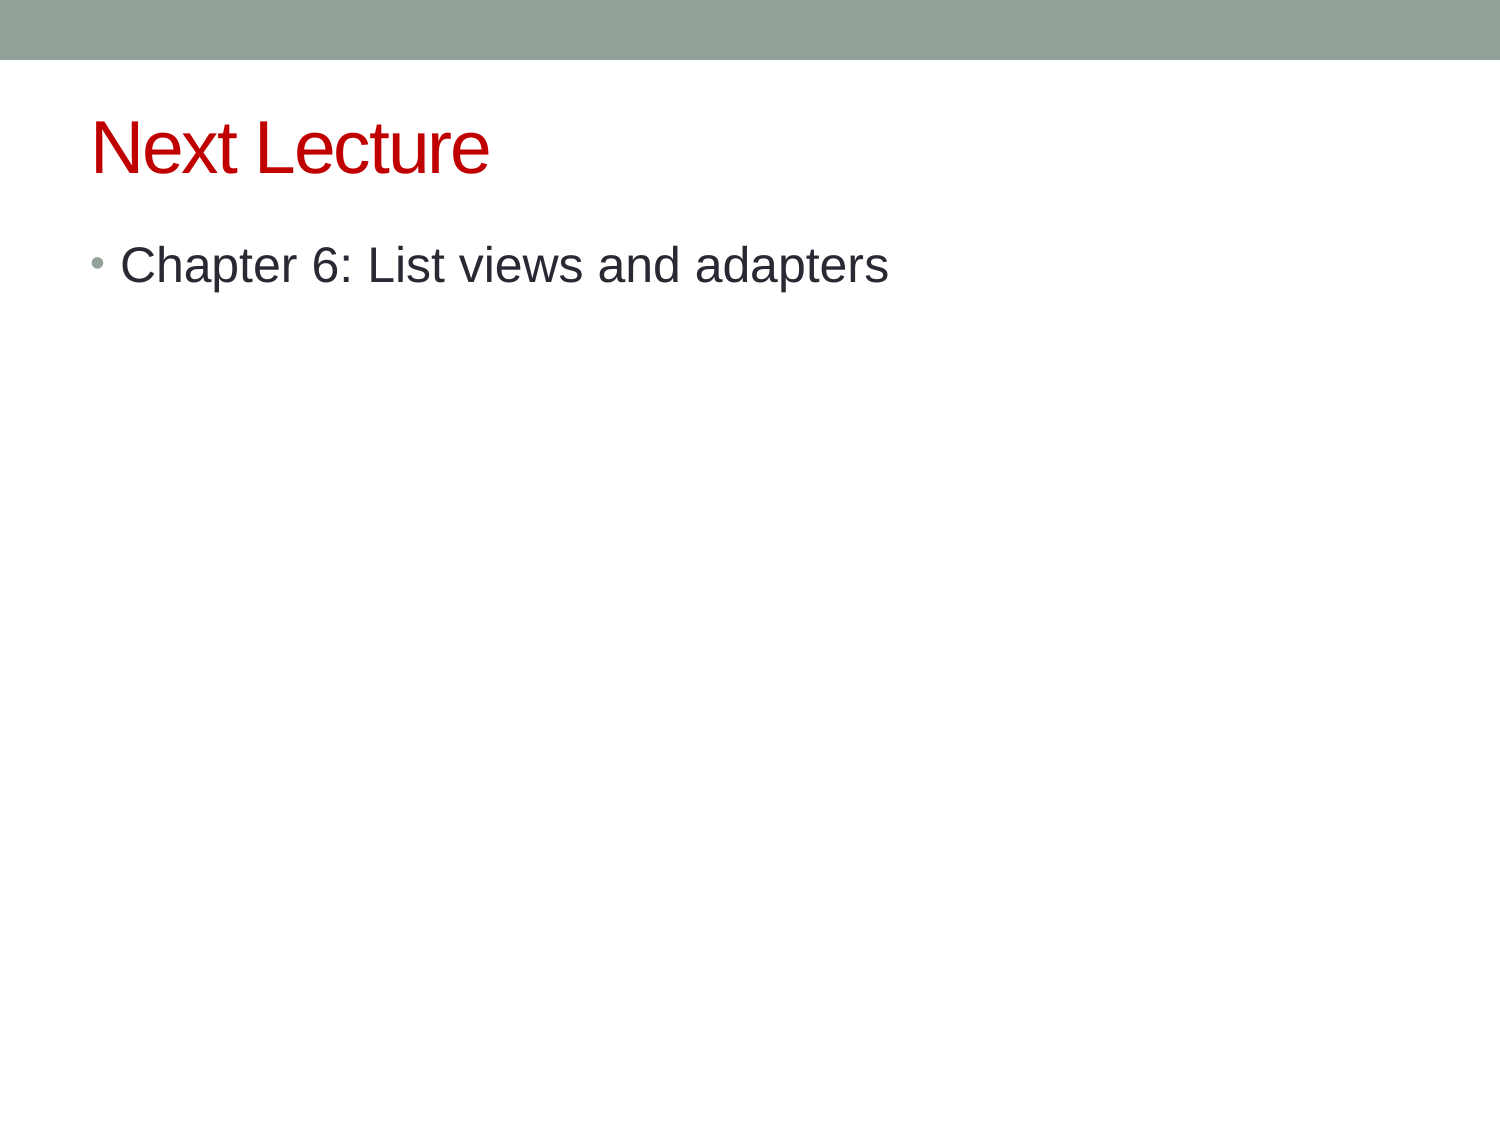

# Next Lecture
Chapter 6: List views and adapters